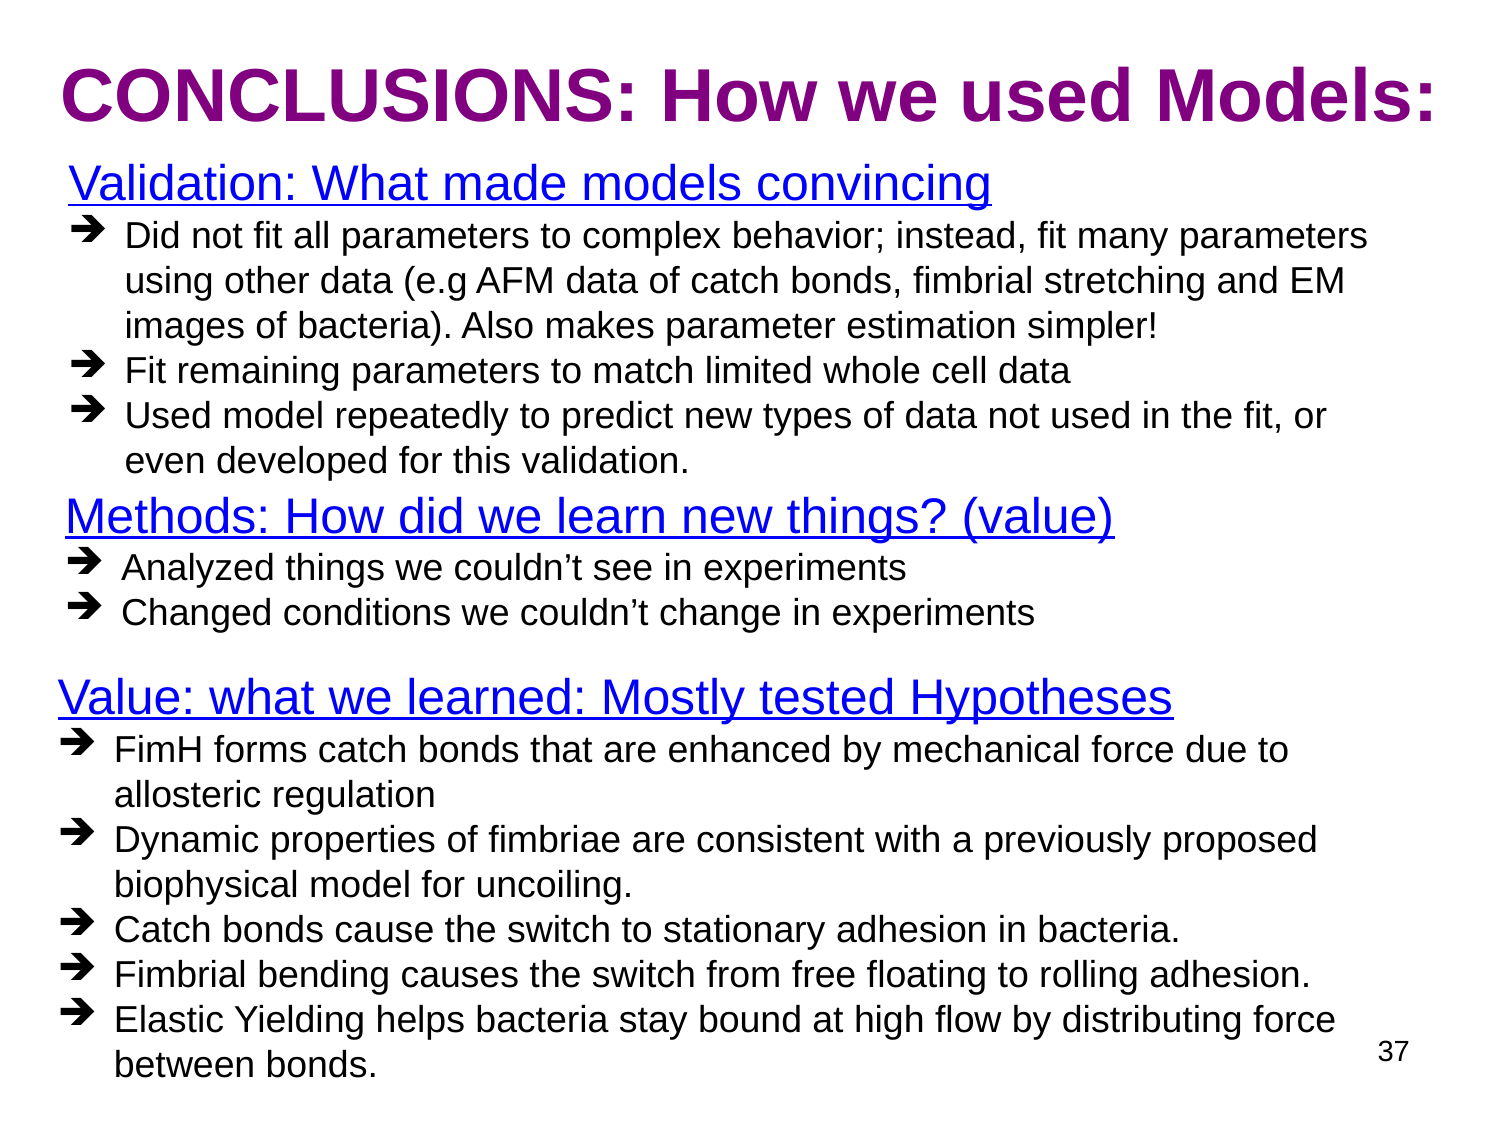

# CONCLUSIONS: How we used Models:
Validation: What made models convincing
Did not fit all parameters to complex behavior; instead, fit many parameters using other data (e.g AFM data of catch bonds, fimbrial stretching and EM images of bacteria). Also makes parameter estimation simpler!
Fit remaining parameters to match limited whole cell data
Used model repeatedly to predict new types of data not used in the fit, or even developed for this validation.
Methods: How did we learn new things? (value)
Analyzed things we couldn’t see in experiments
Changed conditions we couldn’t change in experiments
Value: what we learned: Mostly tested Hypotheses
FimH forms catch bonds that are enhanced by mechanical force due to allosteric regulation
Dynamic properties of fimbriae are consistent with a previously proposed biophysical model for uncoiling.
Catch bonds cause the switch to stationary adhesion in bacteria.
Fimbrial bending causes the switch from free floating to rolling adhesion.
Elastic Yielding helps bacteria stay bound at high flow by distributing force between bonds.
37